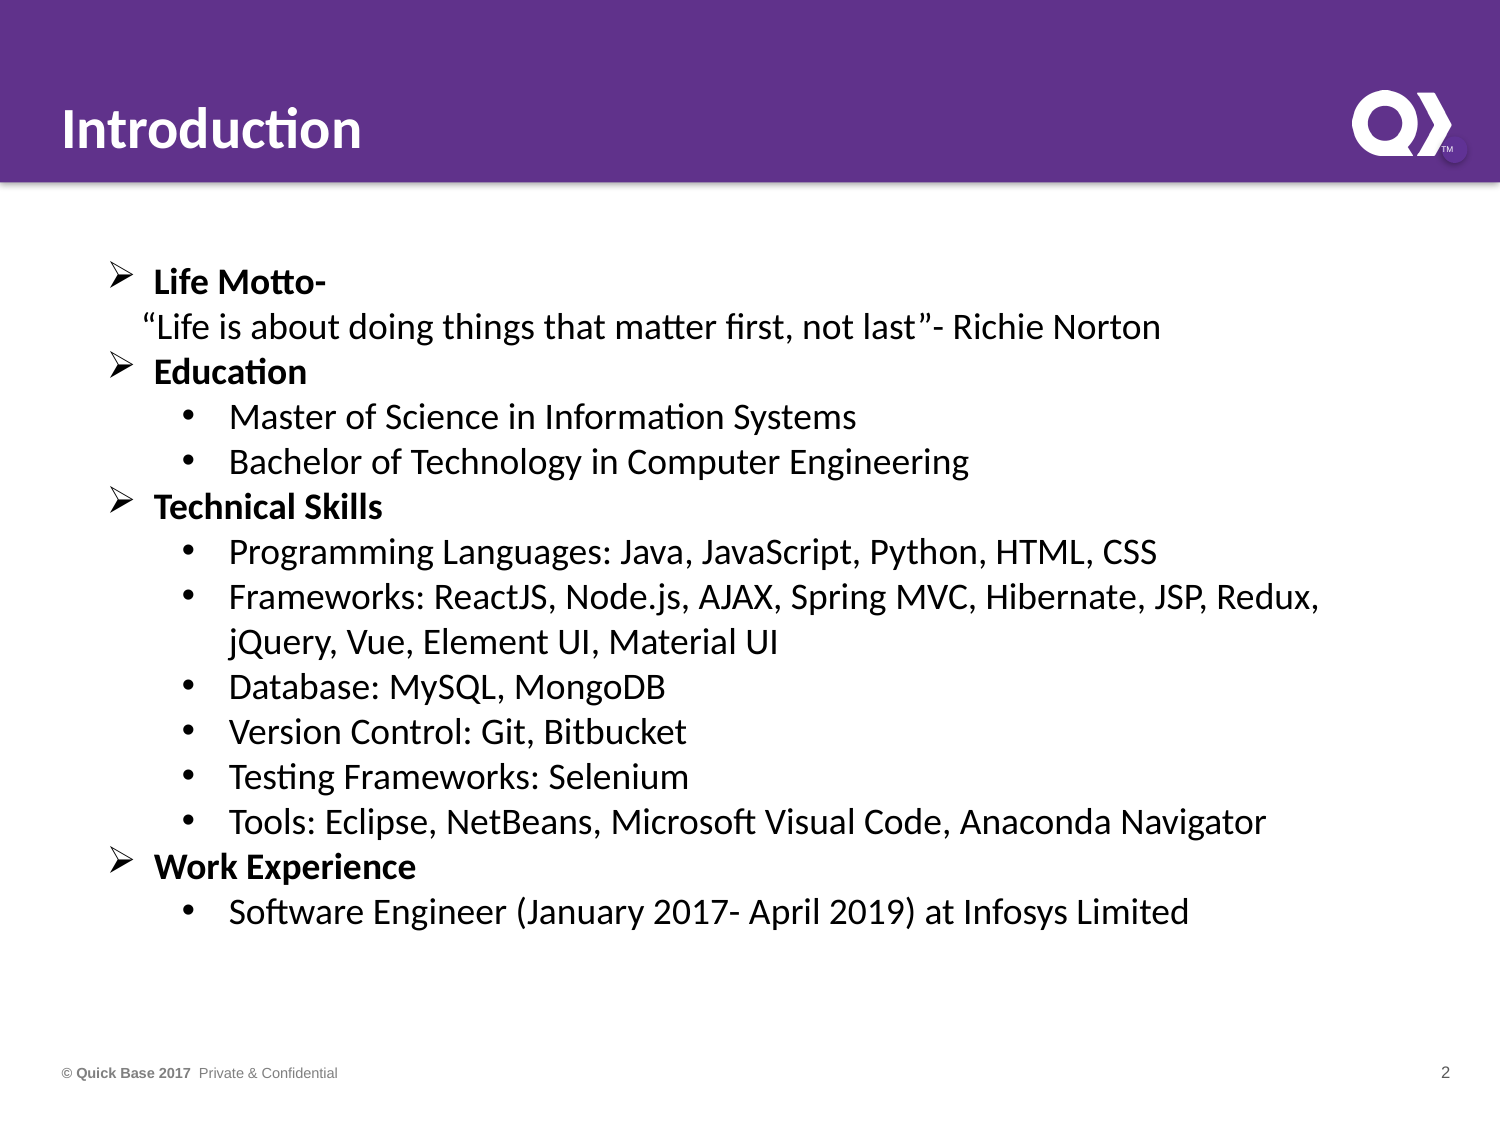

Introduction
Life Motto-
    “Life is about doing things that matter first, not last”- Richie Norton
Education
Master of Science in Information Systems
Bachelor of Technology in Computer Engineering
Technical Skills
Programming Languages: Java, JavaScript, Python, HTML, CSS
Frameworks: ReactJS, Node.js, AJAX, Spring MVC, Hibernate, JSP, Redux, jQuery, Vue, Element UI, Material UI
Database: MySQL, MongoDB
Version Control: Git, Bitbucket
Testing Frameworks: Selenium
Tools: Eclipse, NetBeans, Microsoft Visual Code, Anaconda Navigator
Work Experience
Software Engineer (January 2017- April 2019) at Infosys Limited